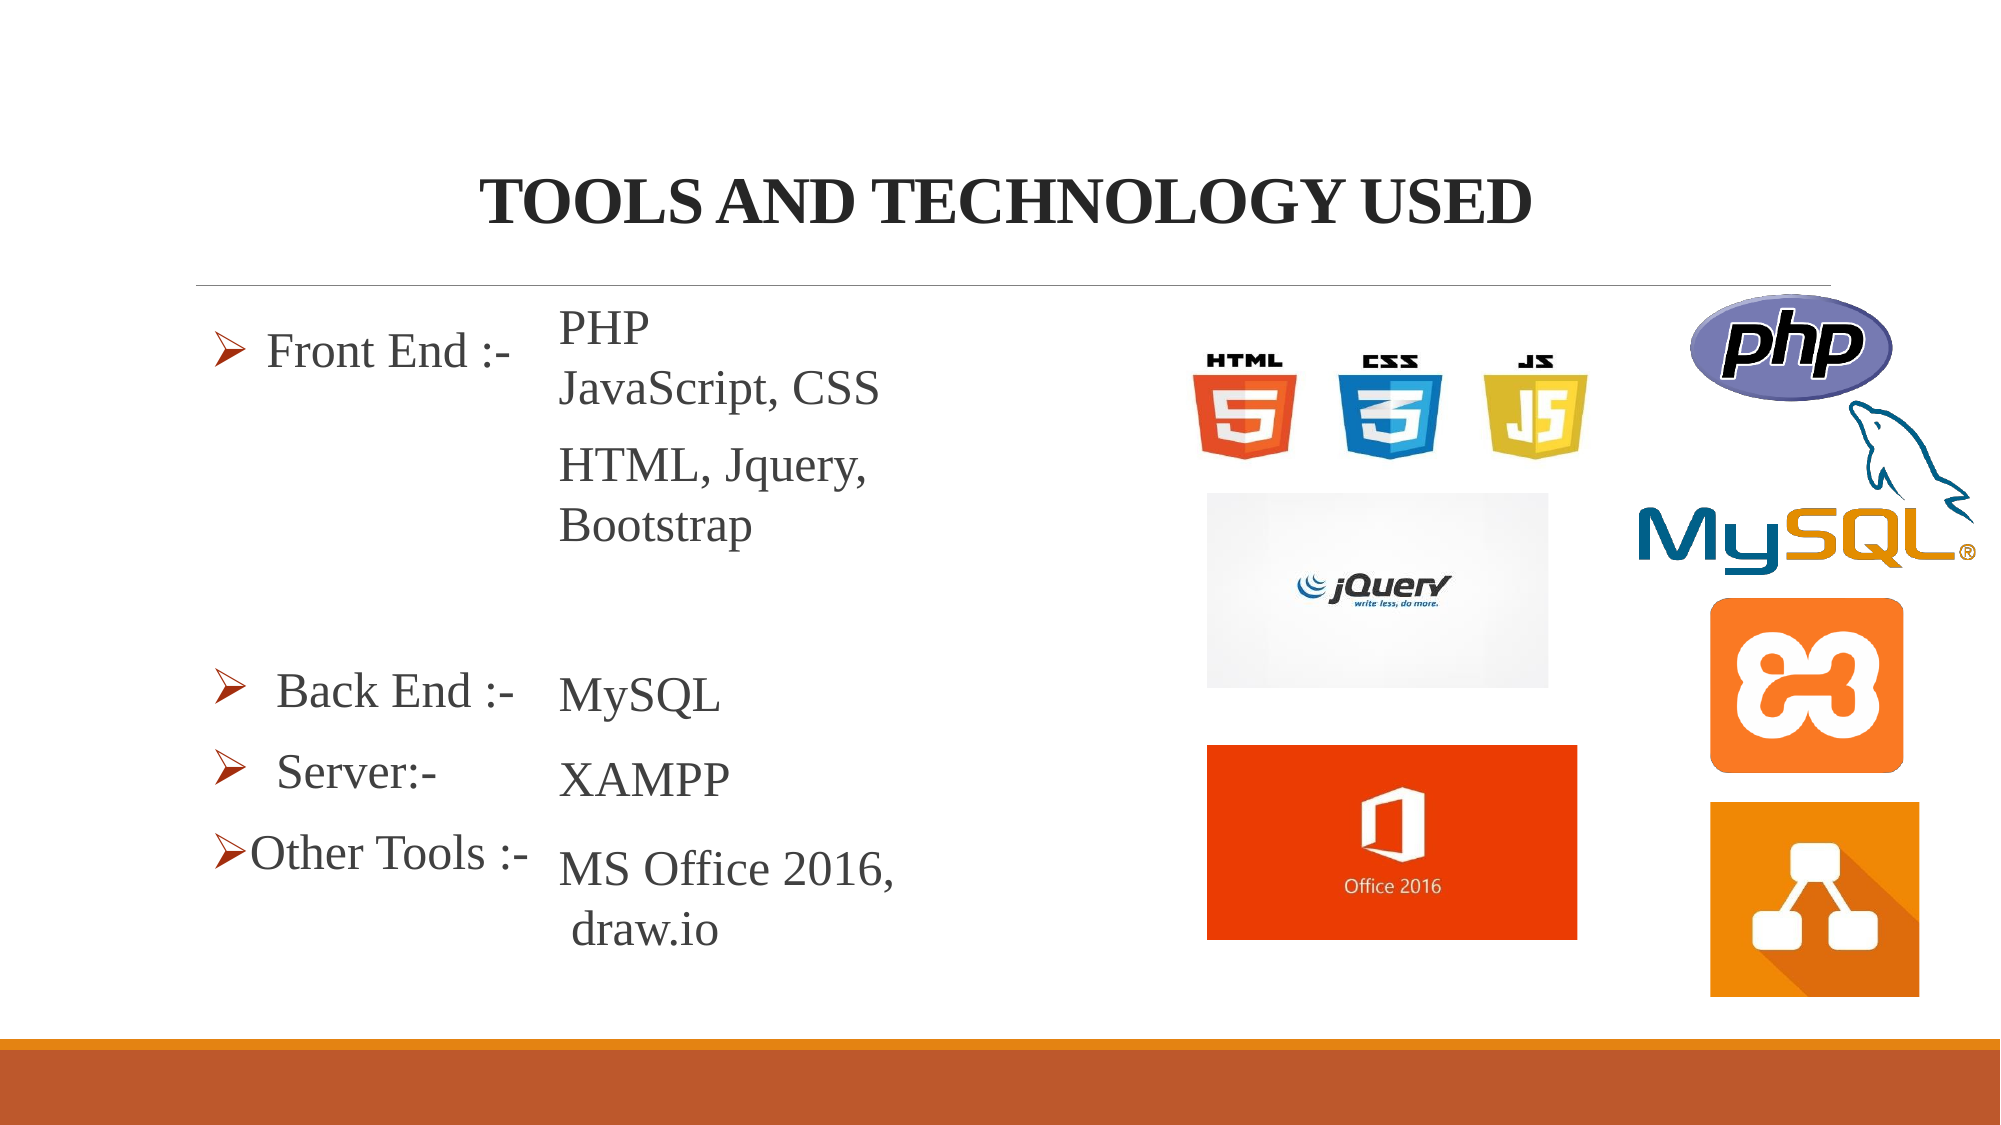

# TOOLS AND TECHNOLOGY USED

PHP
JavaScript, CSS
HTML, Jquery, Bootstrap

MySQL
XAMPP
MS Office 2016,  draw.io

⮚ Front End :-

Back End :-
Server:-
⮚Other Tools :-